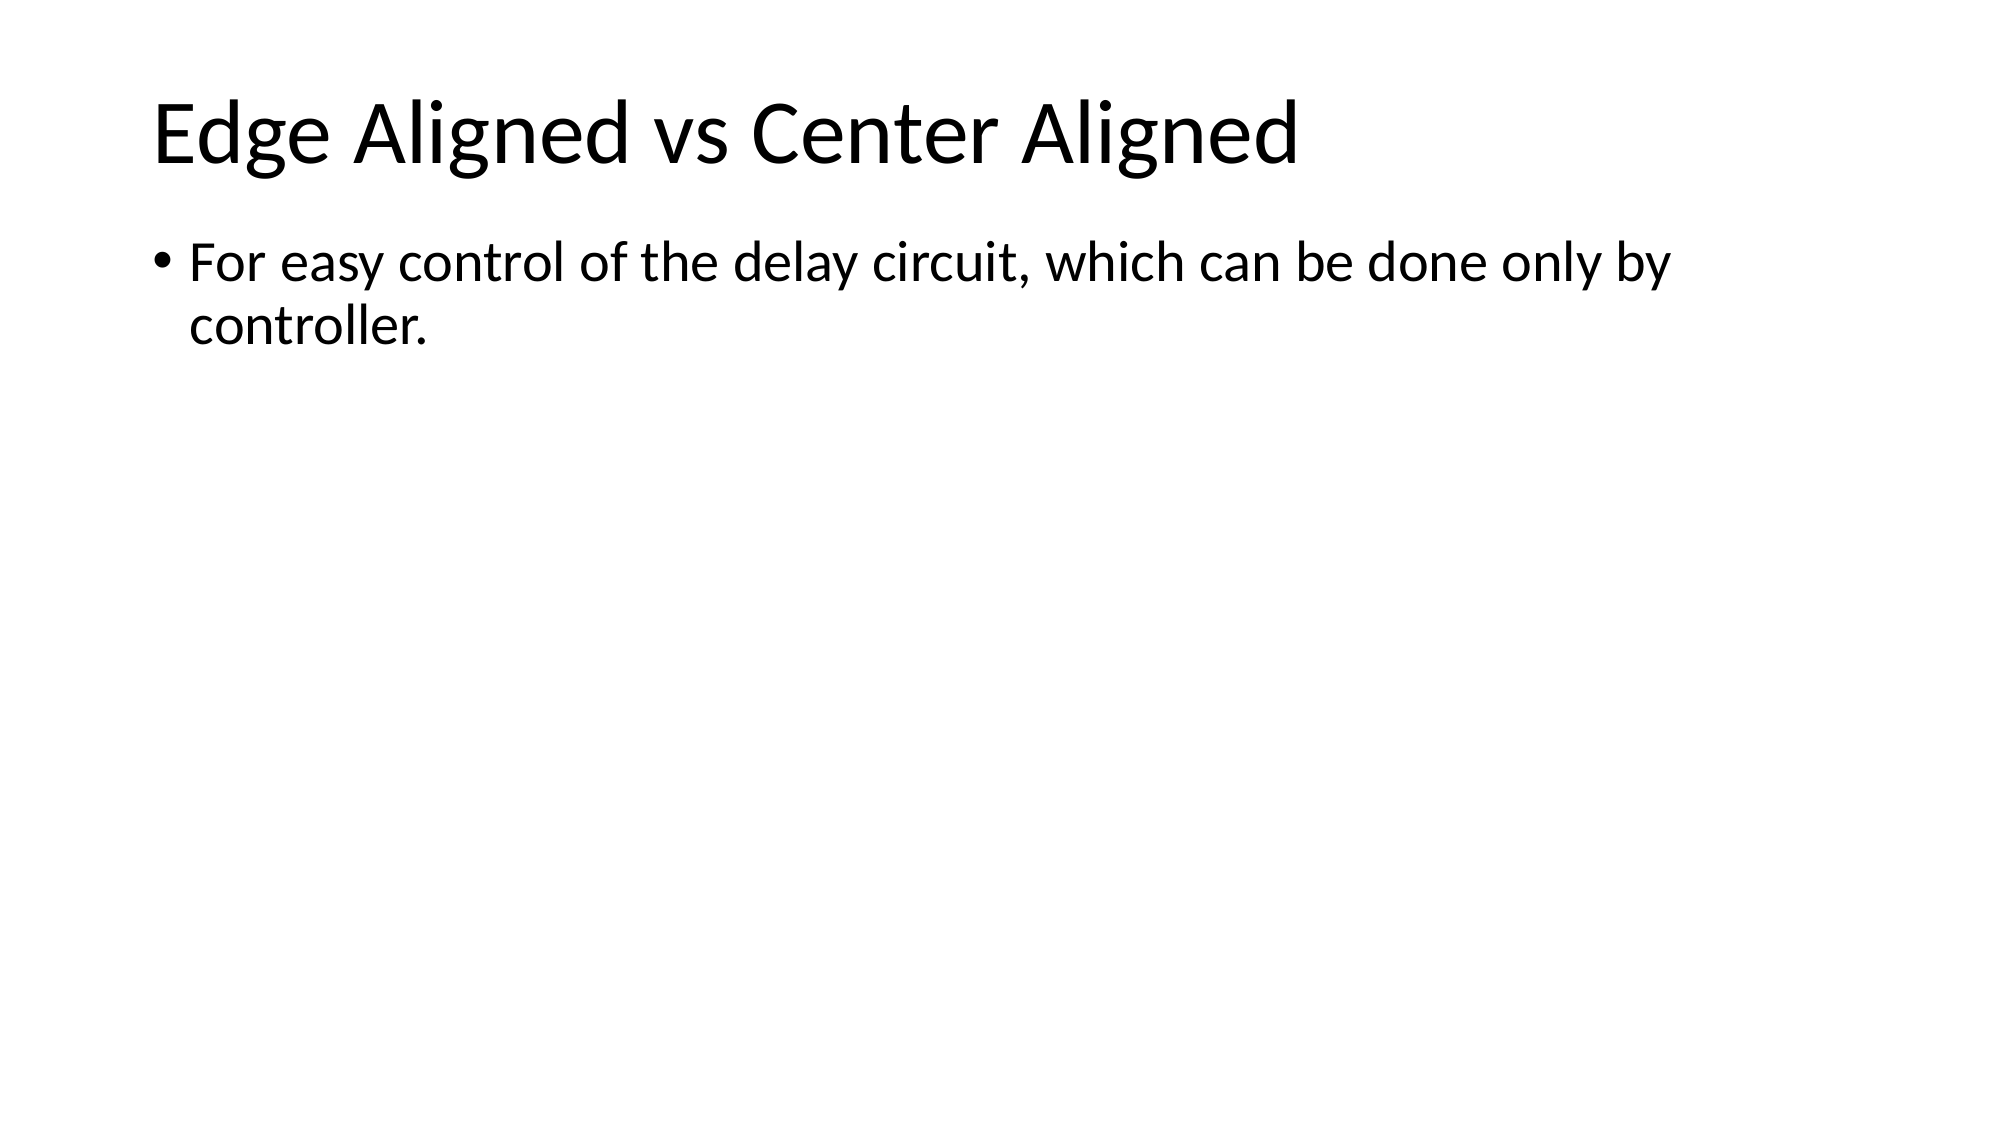

# Edge Aligned vs Center Aligned
For easy control of the delay circuit, which can be done only by controller.